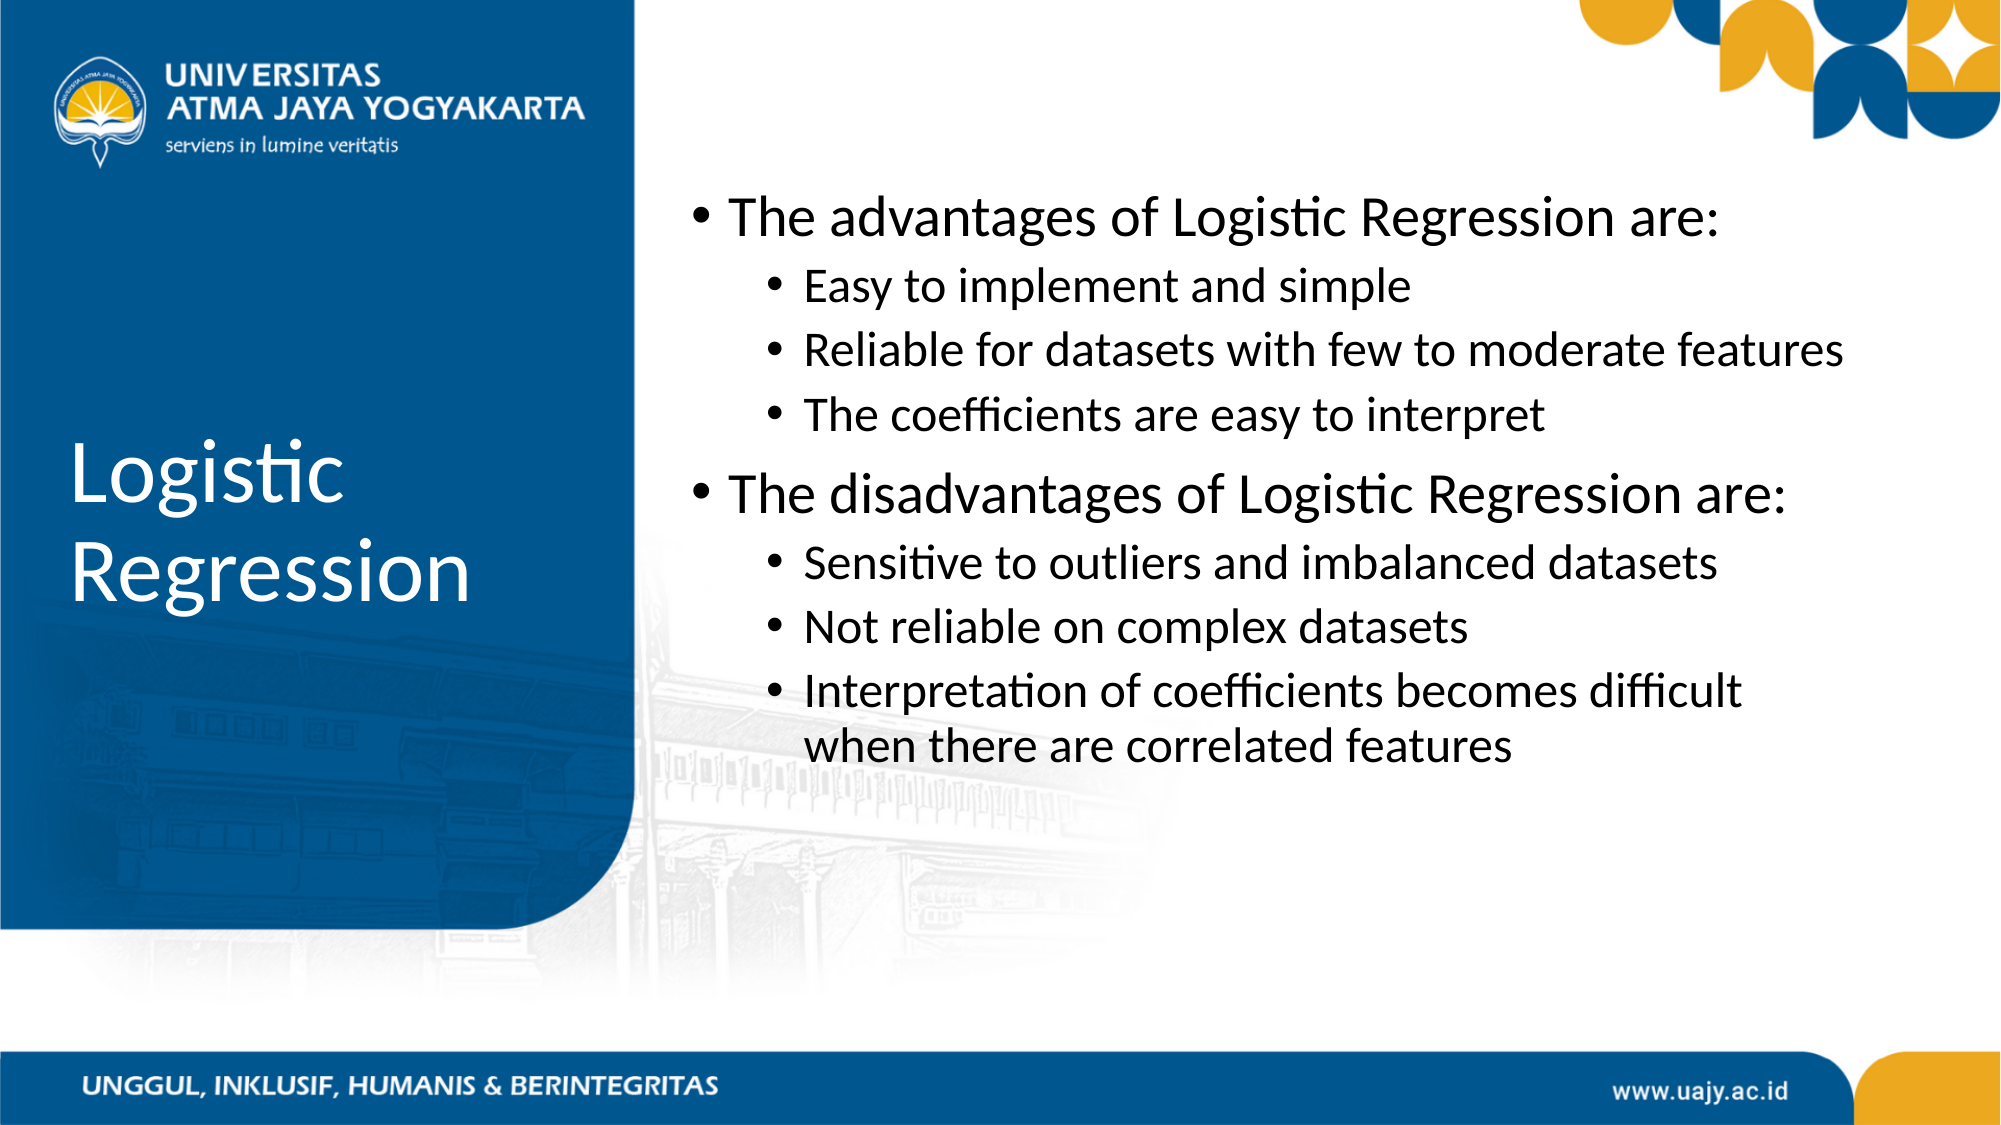

The advantages of Logistic Regression are:
Easy to implement and simple
Reliable for datasets with few to moderate features
The coefficients are easy to interpret
The disadvantages of Logistic Regression are:
Sensitive to outliers and imbalanced datasets
Not reliable on complex datasets
Interpretation of coefficients becomes difficult when there are correlated features
# Logistic Regression